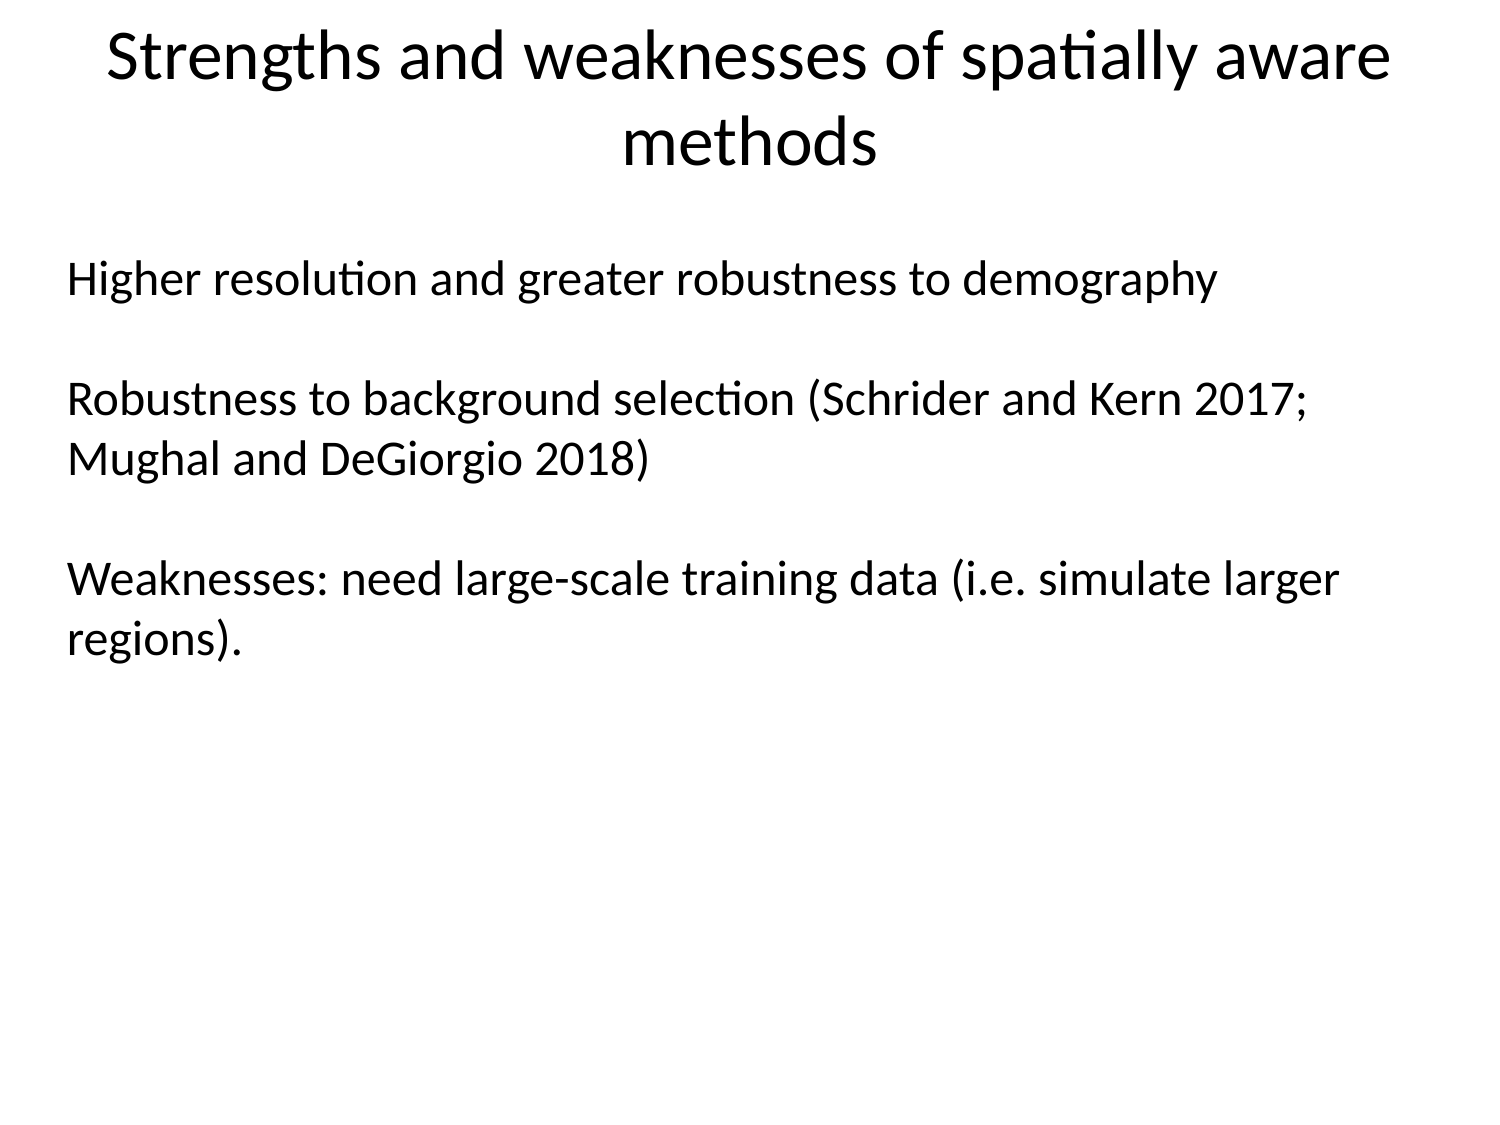

Strengths and weaknesses of spatially aware methods
Higher resolution and greater robustness to demography

Robustness to background selection (Schrider and Kern 2017; Mughal and DeGiorgio 2018)

Weaknesses: need large-scale training data (i.e. simulate larger regions).